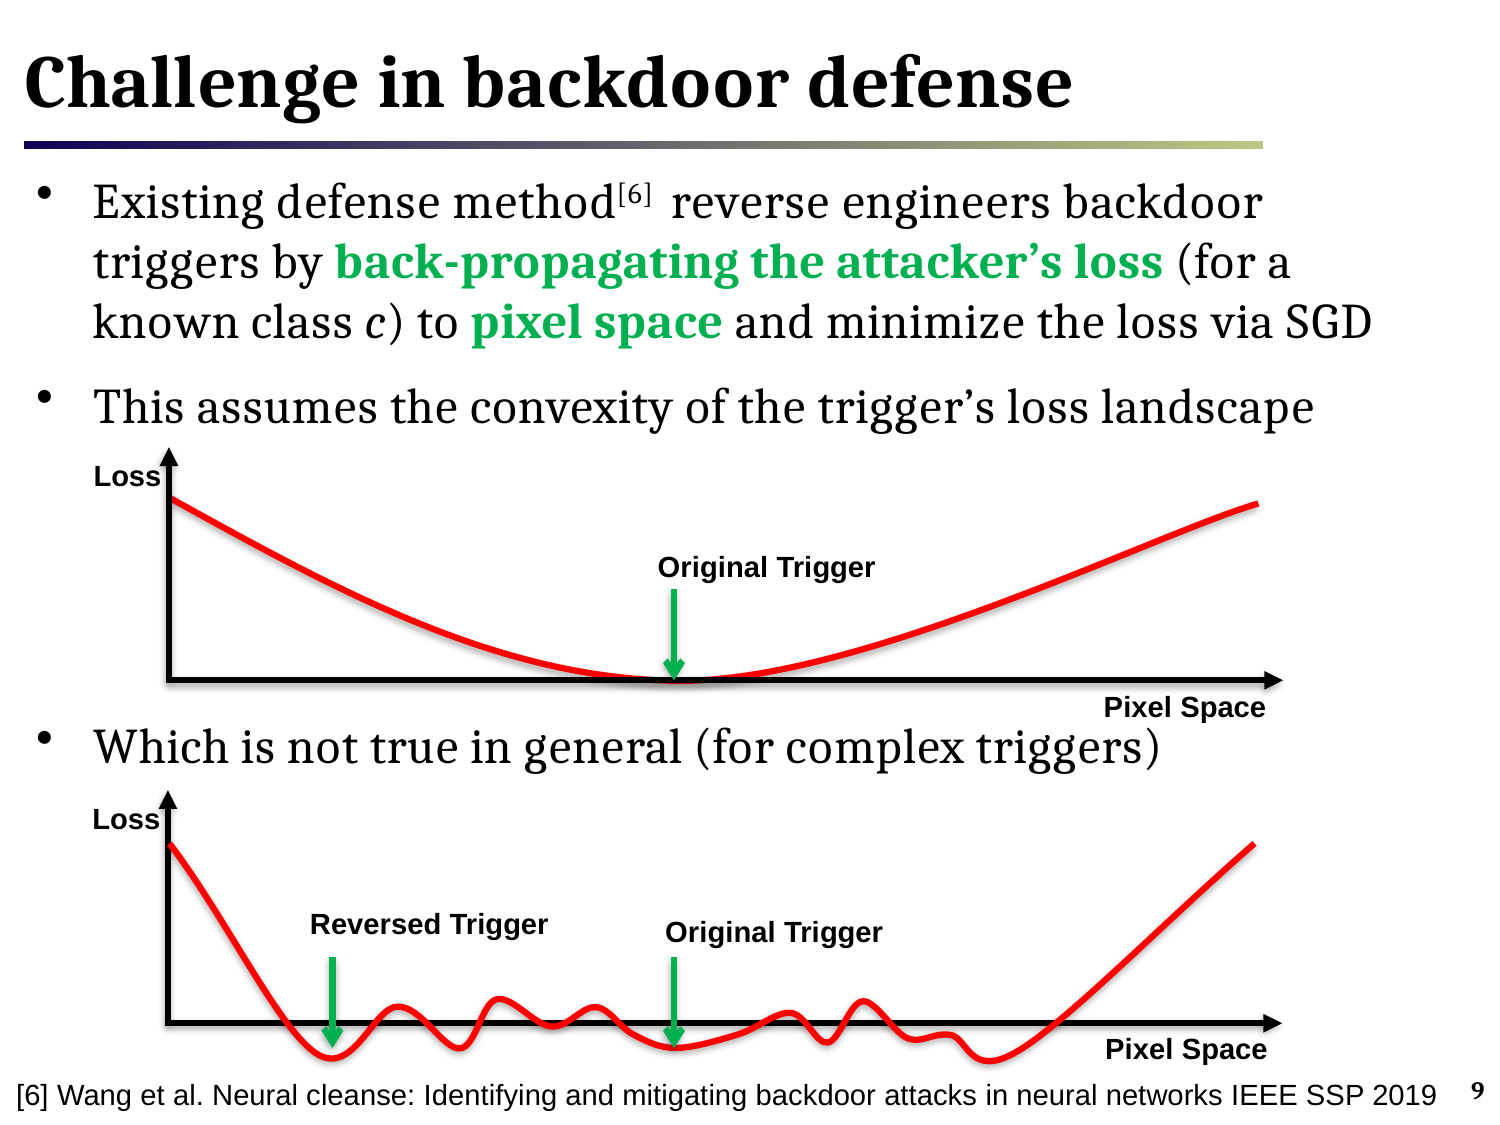

# Challenge in backdoor defense
Existing defense method[6]  reverse engineers backdoor triggers by back-propagating the attacker’s loss (for a known class c) to pixel space and minimize the loss via SGD
This assumes the convexity of the trigger’s loss landscape

Which is not true in general (for complex triggers)

Loss
Pixel Space

Original Trigger
Loss
Pixel Space

Reversed Trigger
Original Trigger
[6] Wang et al. Neural cleanse: Identifying and mitigating backdoor attacks in neural networks IEEE SSP 2019